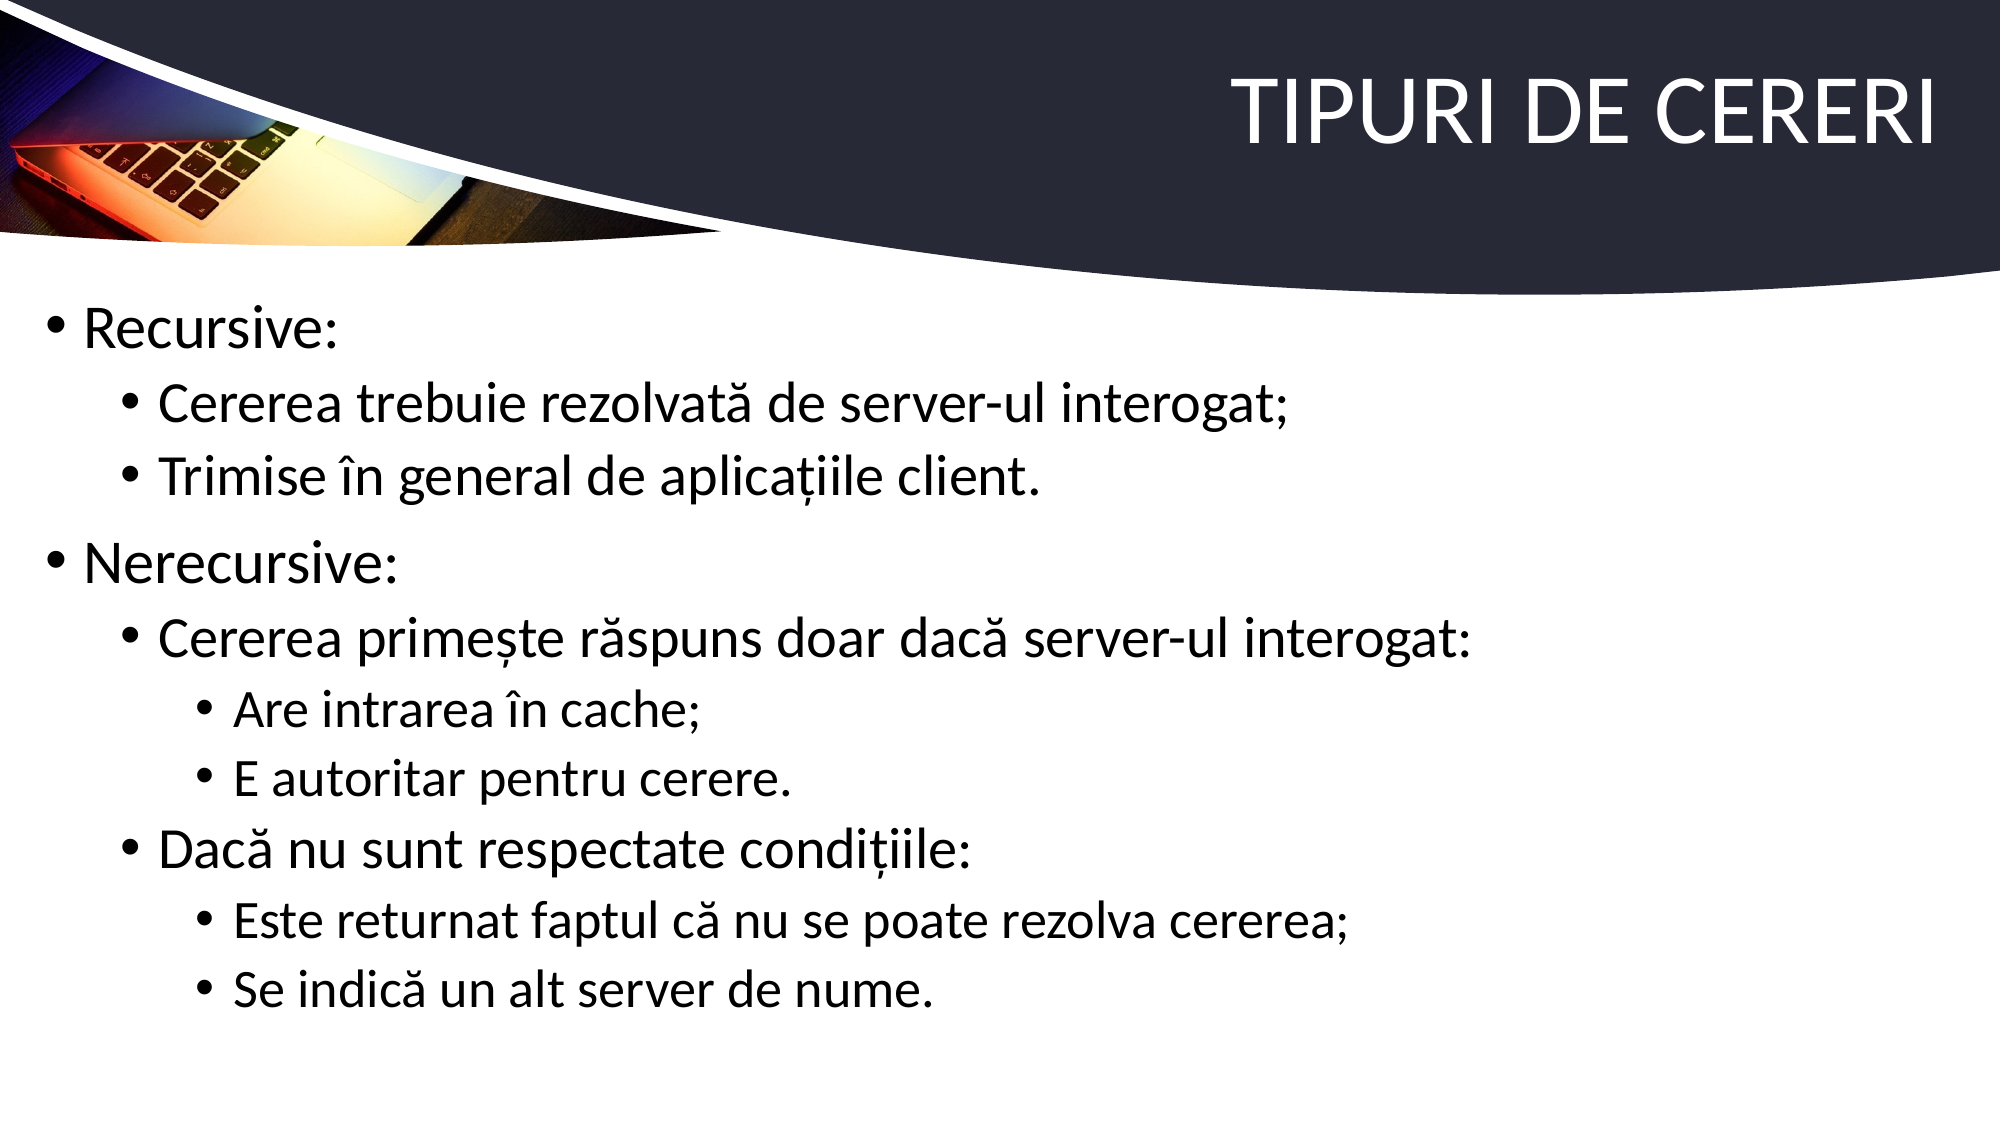

# Tipuri de cereri
Recursive:
Cererea trebuie rezolvată de server-ul interogat;
Trimise în general de aplicațiile client.
Nerecursive:
Cererea primește răspuns doar dacă server-ul interogat:
Are intrarea în cache;
E autoritar pentru cerere.
Dacă nu sunt respectate condițiile:
Este returnat faptul că nu se poate rezolva cererea;
Se indică un alt server de nume.